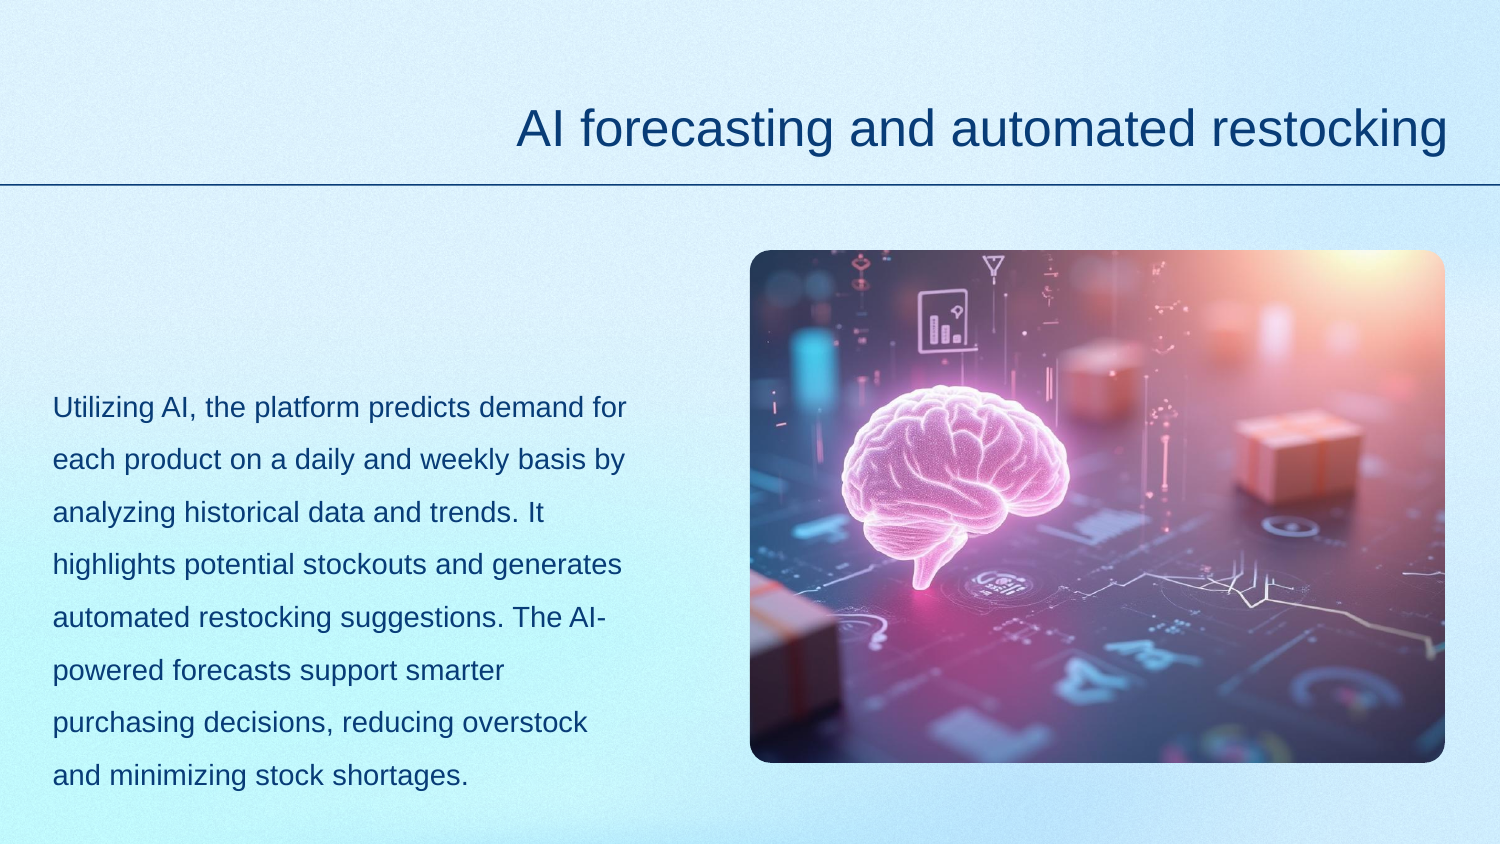

# AI forecasting and automated restocking
Utilizing AI, the platform predicts demand for each product on a daily and weekly basis by analyzing historical data and trends. It highlights potential stockouts and generates automated restocking suggestions. The AI-powered forecasts support smarter purchasing decisions, reducing overstock and minimizing stock shortages.